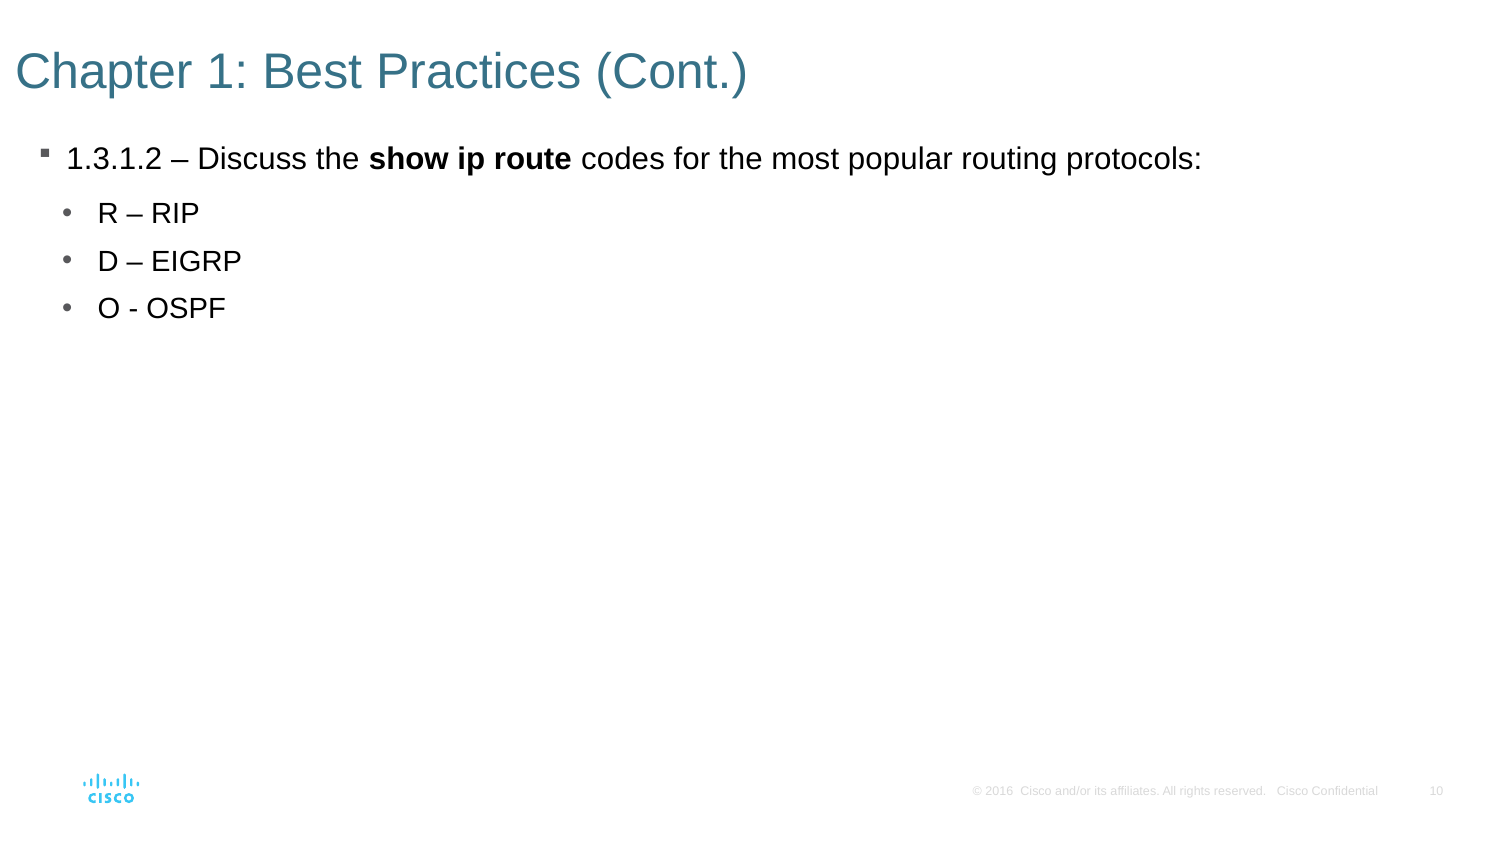

# Chapter 1: Best Practices (Cont.)
1.3.1.2 – Discuss the show ip route codes for the most popular routing protocols:
R – RIP
D – EIGRP
O - OSPF